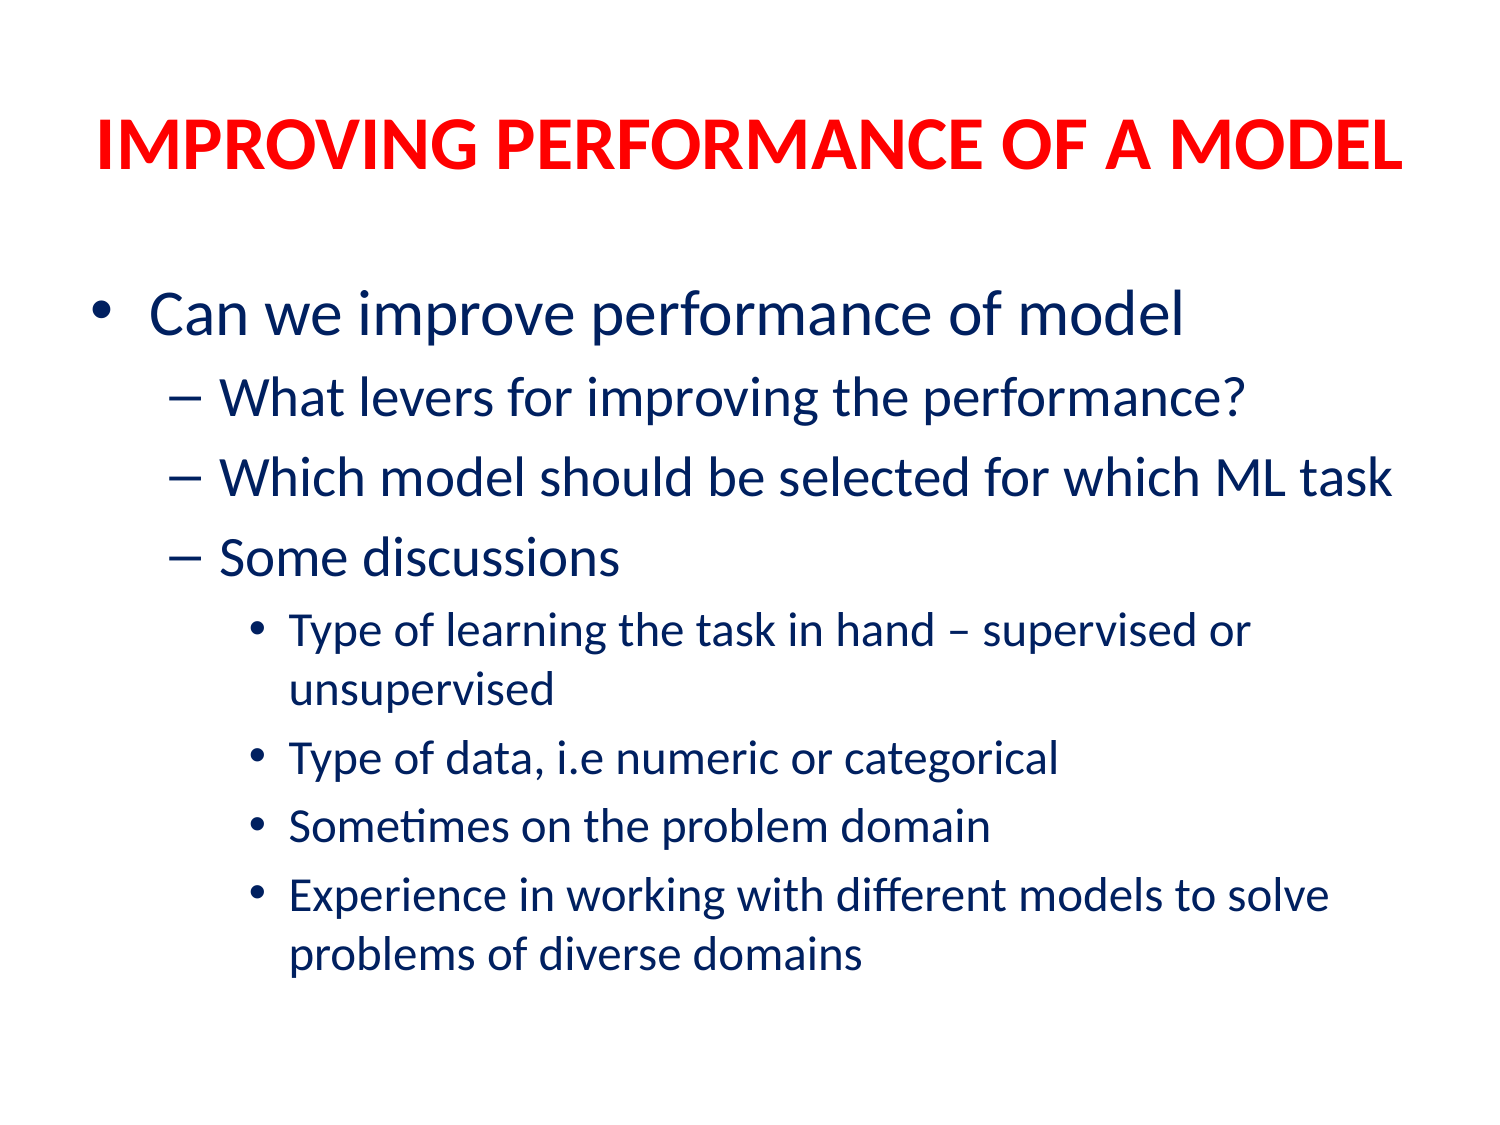

# IMPROVING PERFORMANCE OF A MODEL
Can we improve performance of model
What levers for improving the performance?
Which model should be selected for which ML task
Some discussions
Type of learning the task in hand – supervised or unsupervised
Type of data, i.e numeric or categorical
Sometimes on the problem domain
Experience in working with different models to solve problems of diverse domains